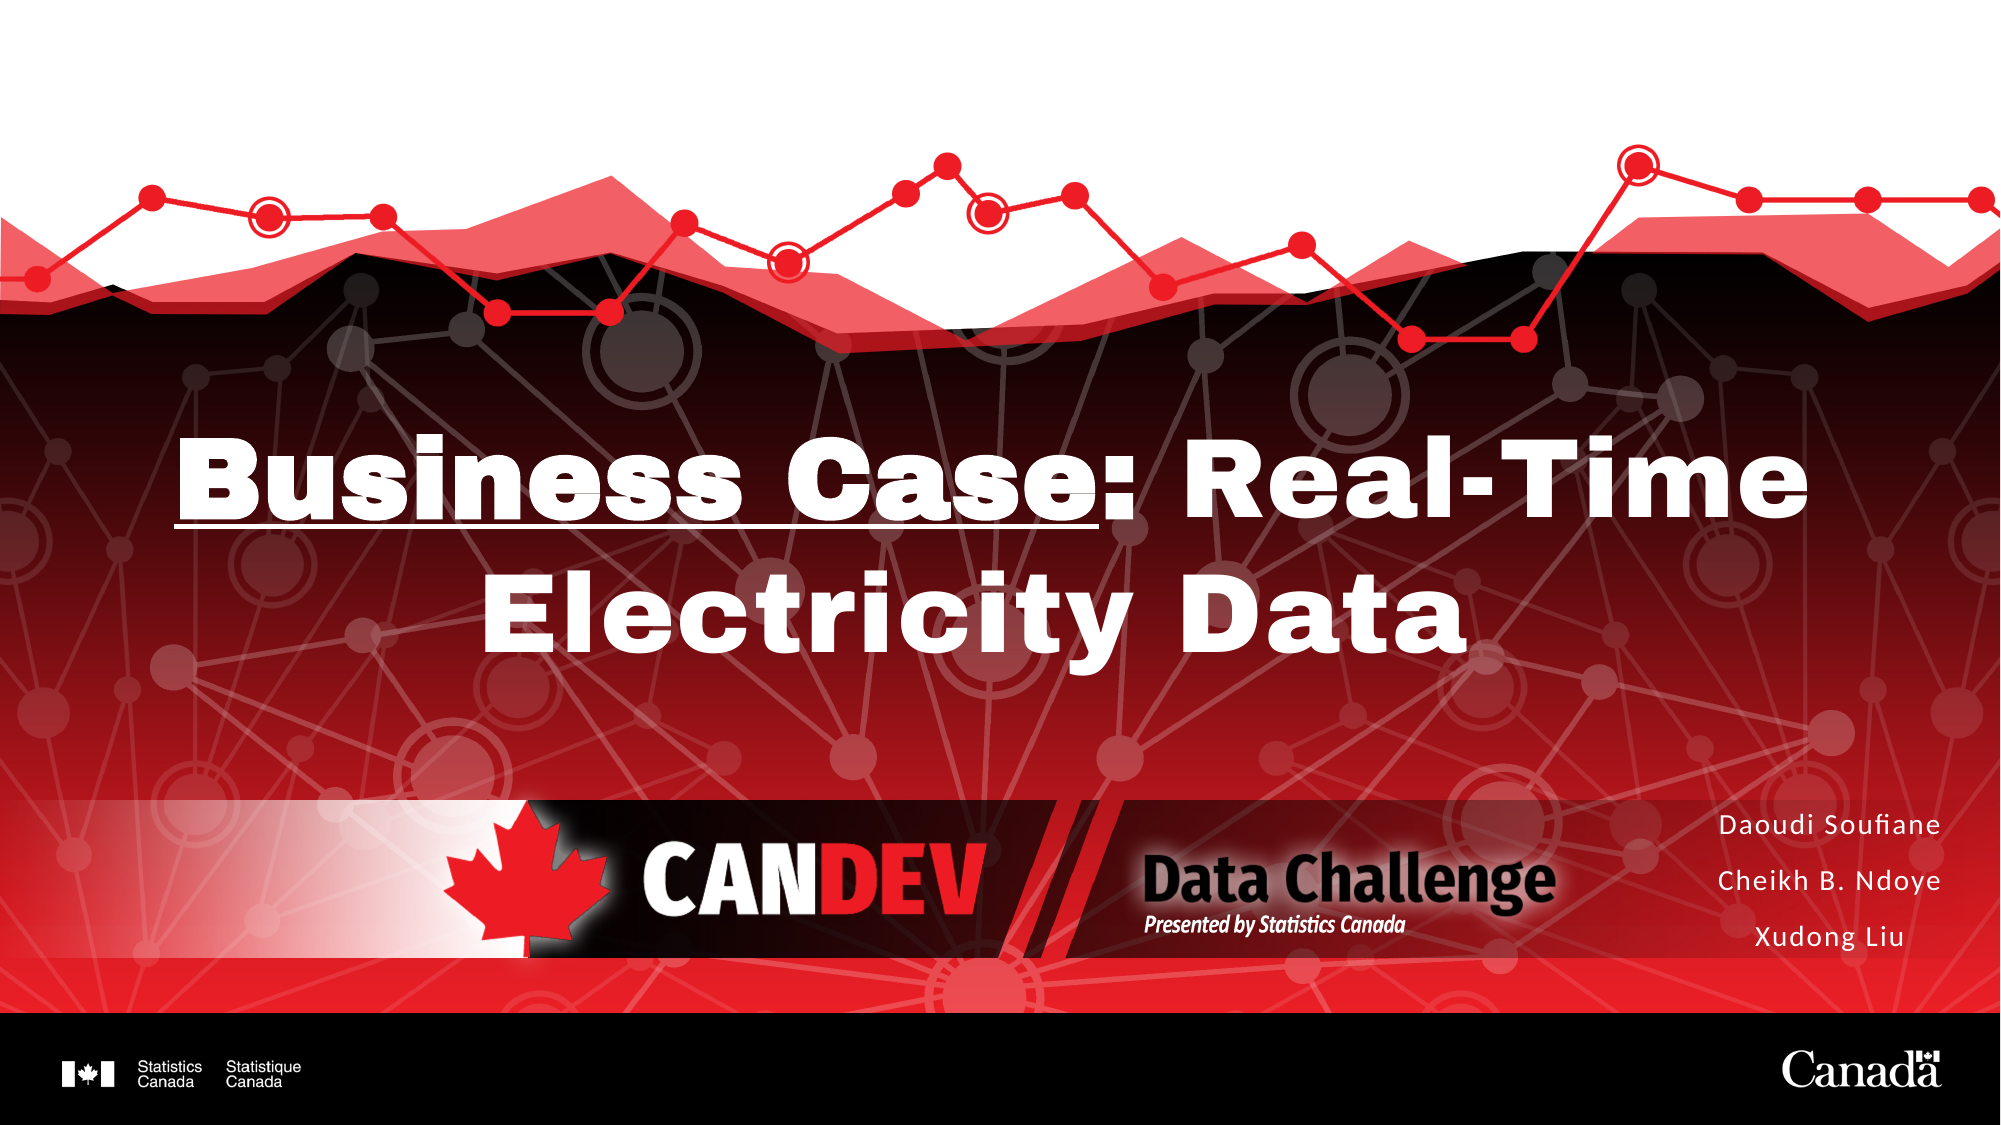

# Business Case: Real-Time Electricity Data

Daoudi Soufiane
Cheikh B. Ndoye
Xudong Liu